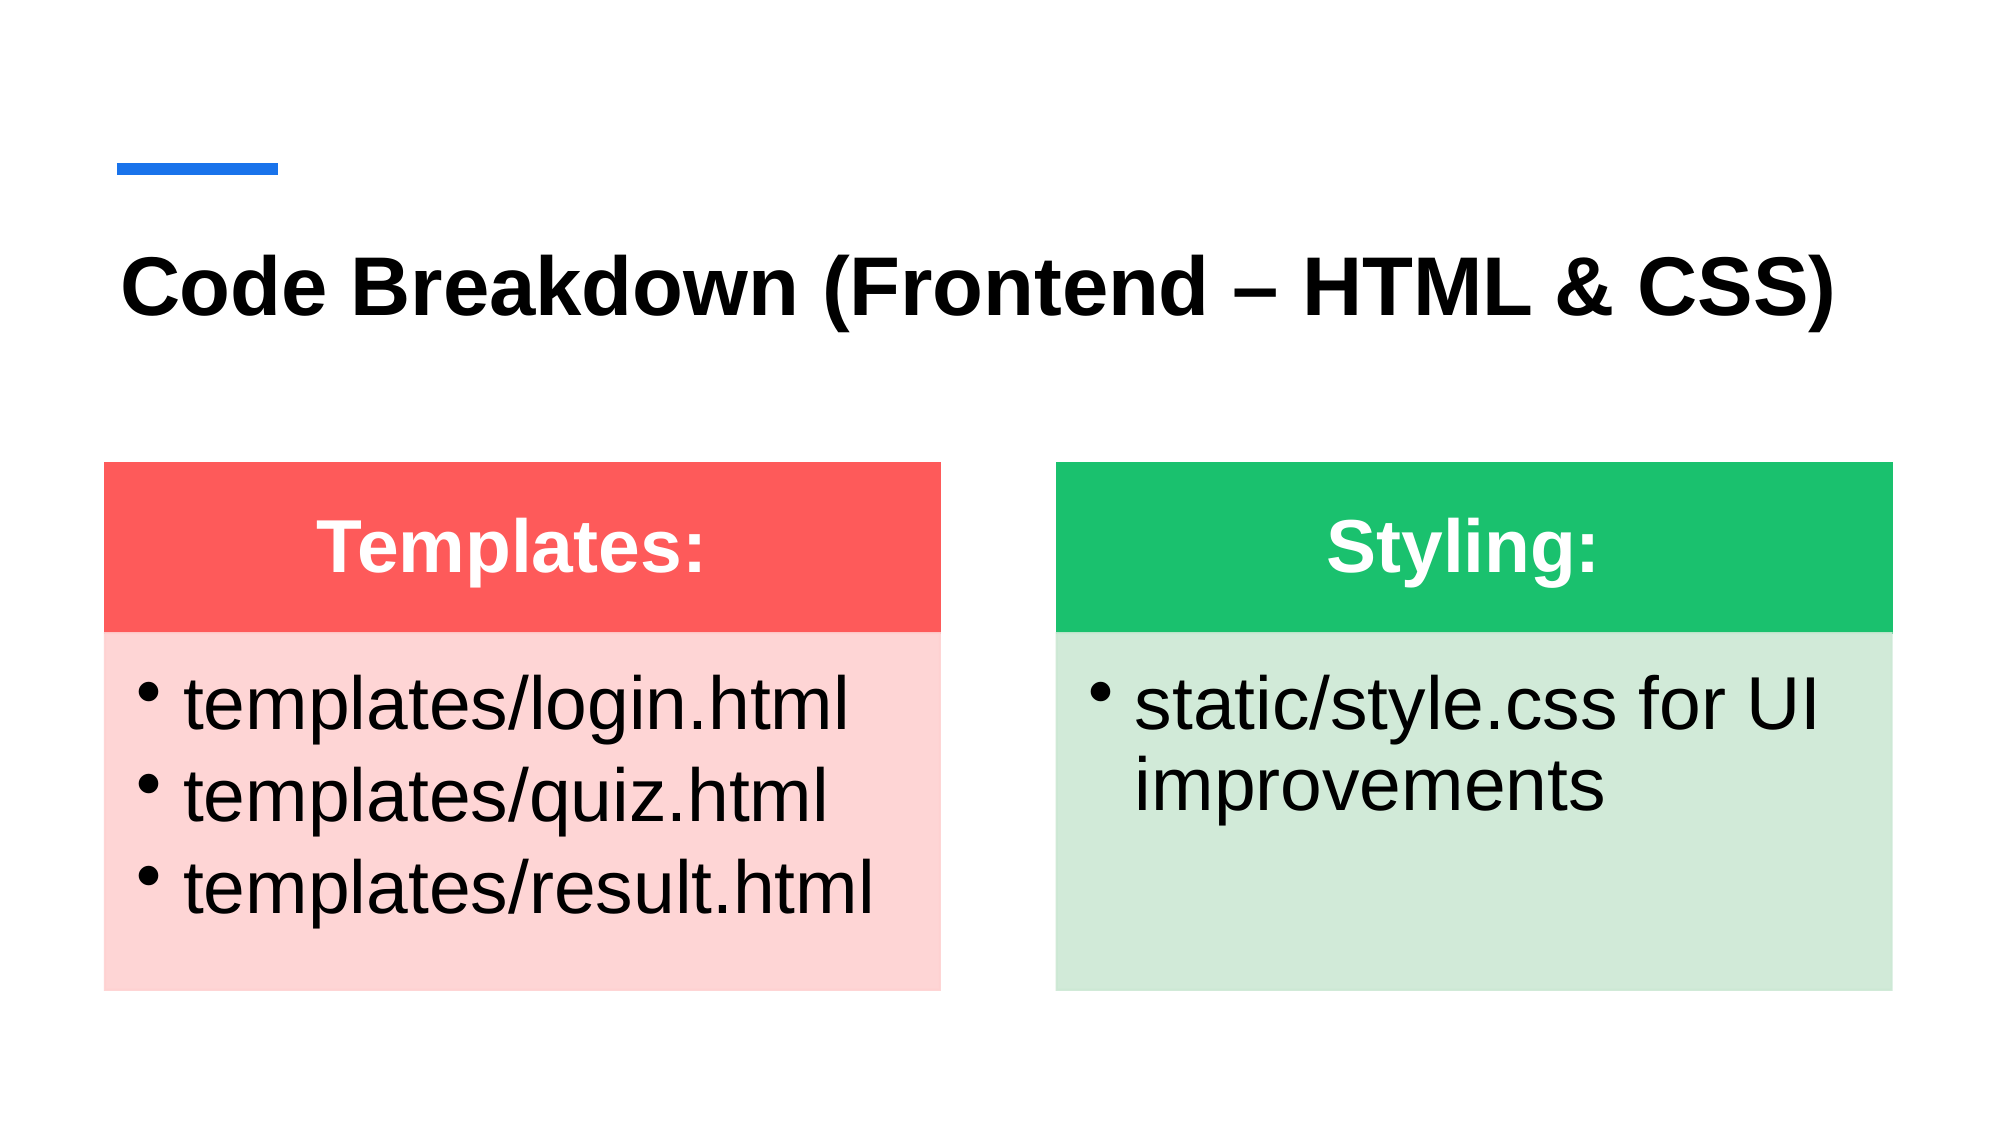

# Code Breakdown (Frontend – HTML & CSS)
Templates:
templates/login.html
templates/quiz.html
templates/result.html
Styling:
static/style.css for UI improvements